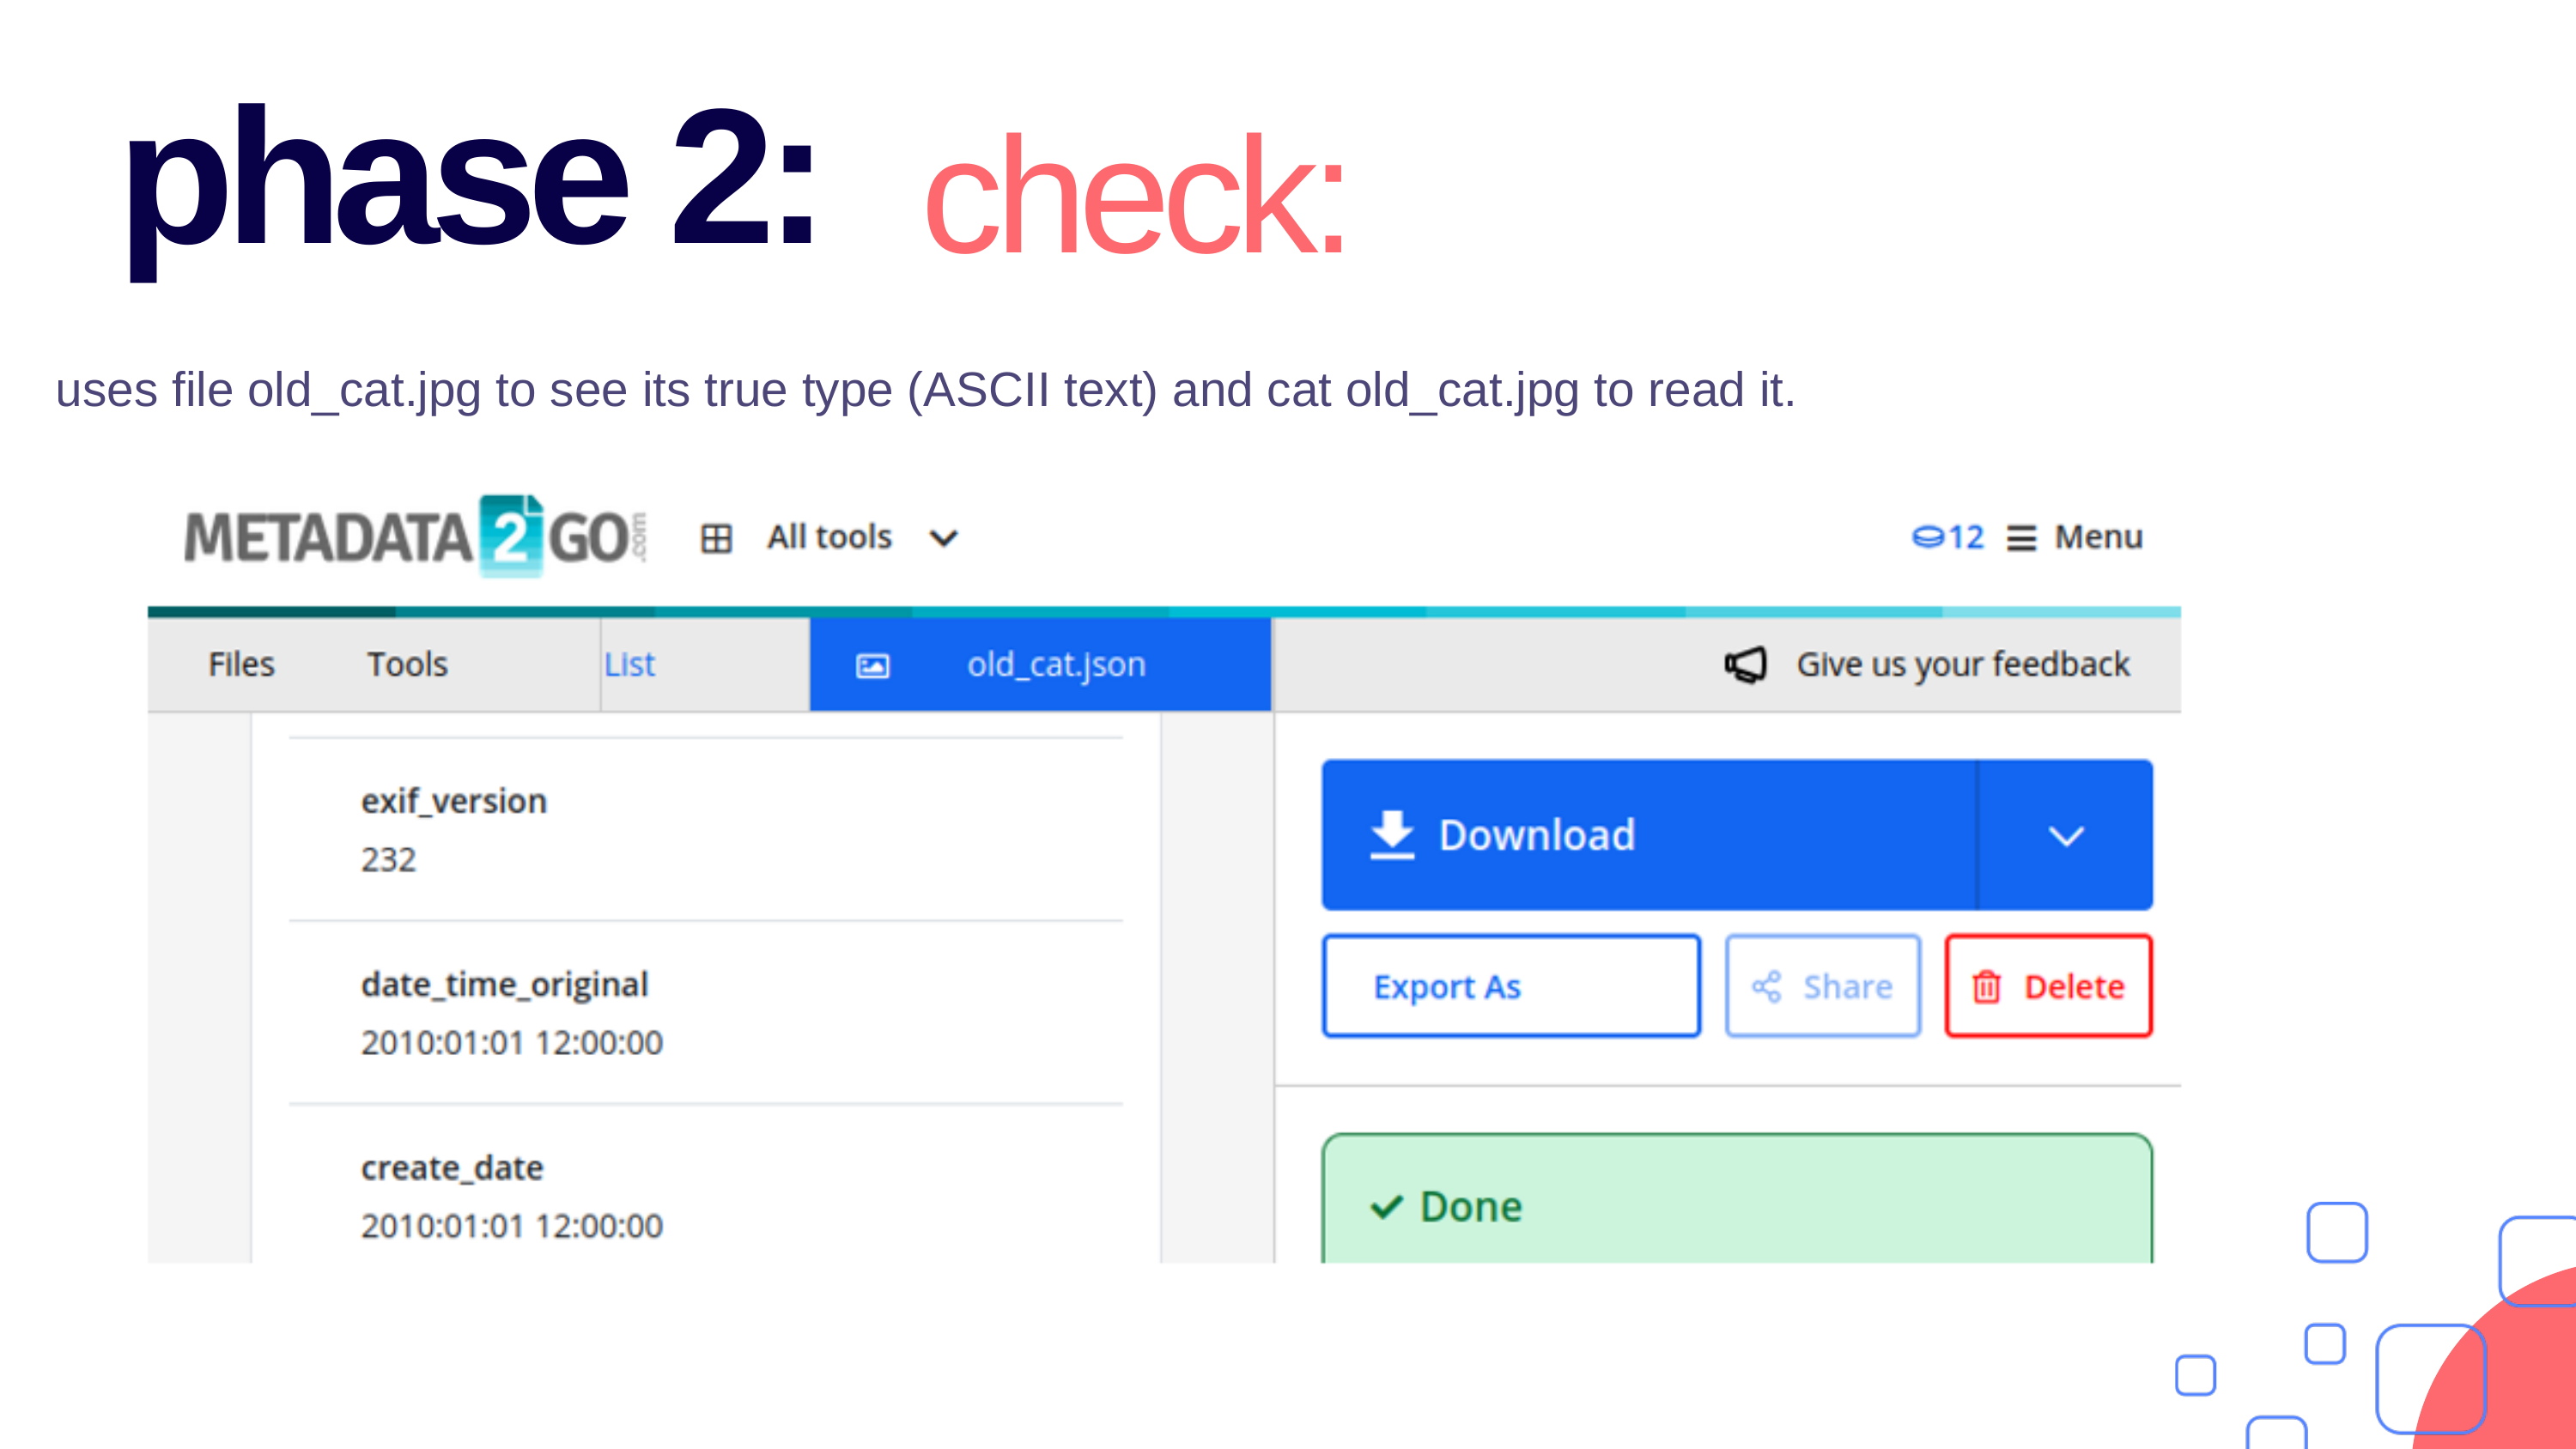

phase 2:
check:
uses file old_cat.jpg to see its true type (ASCII text) and cat old_cat.jpg to read it.